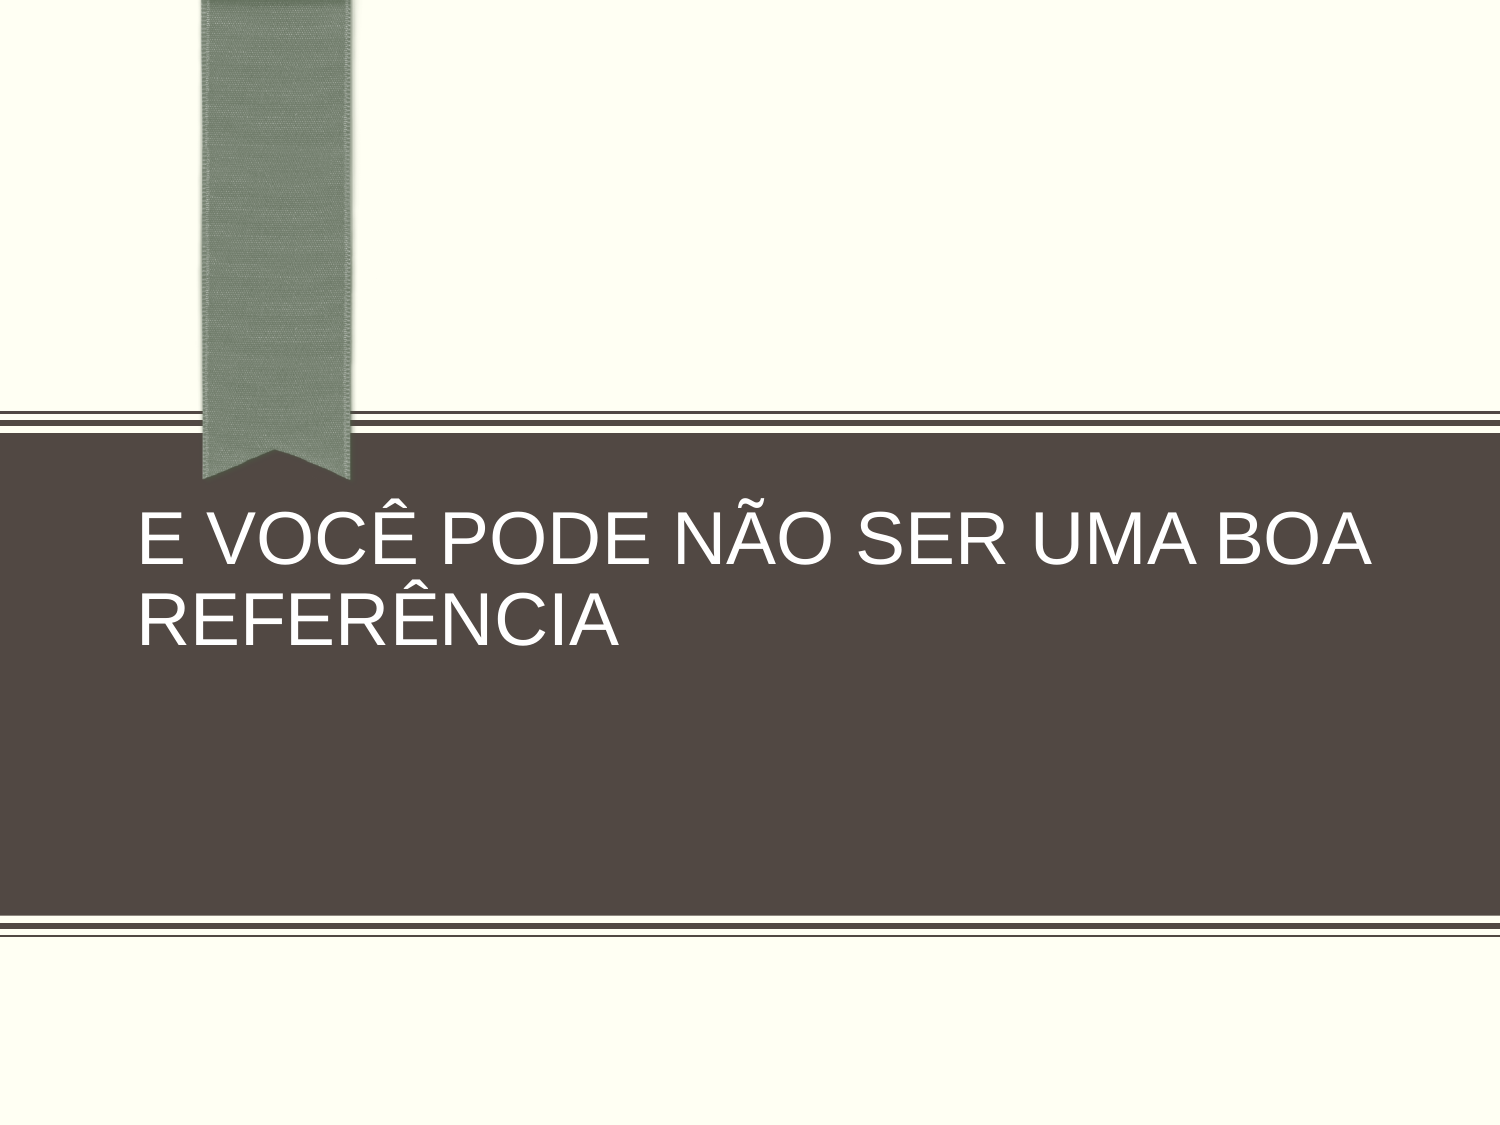

# E você pode não ser uma boa referência